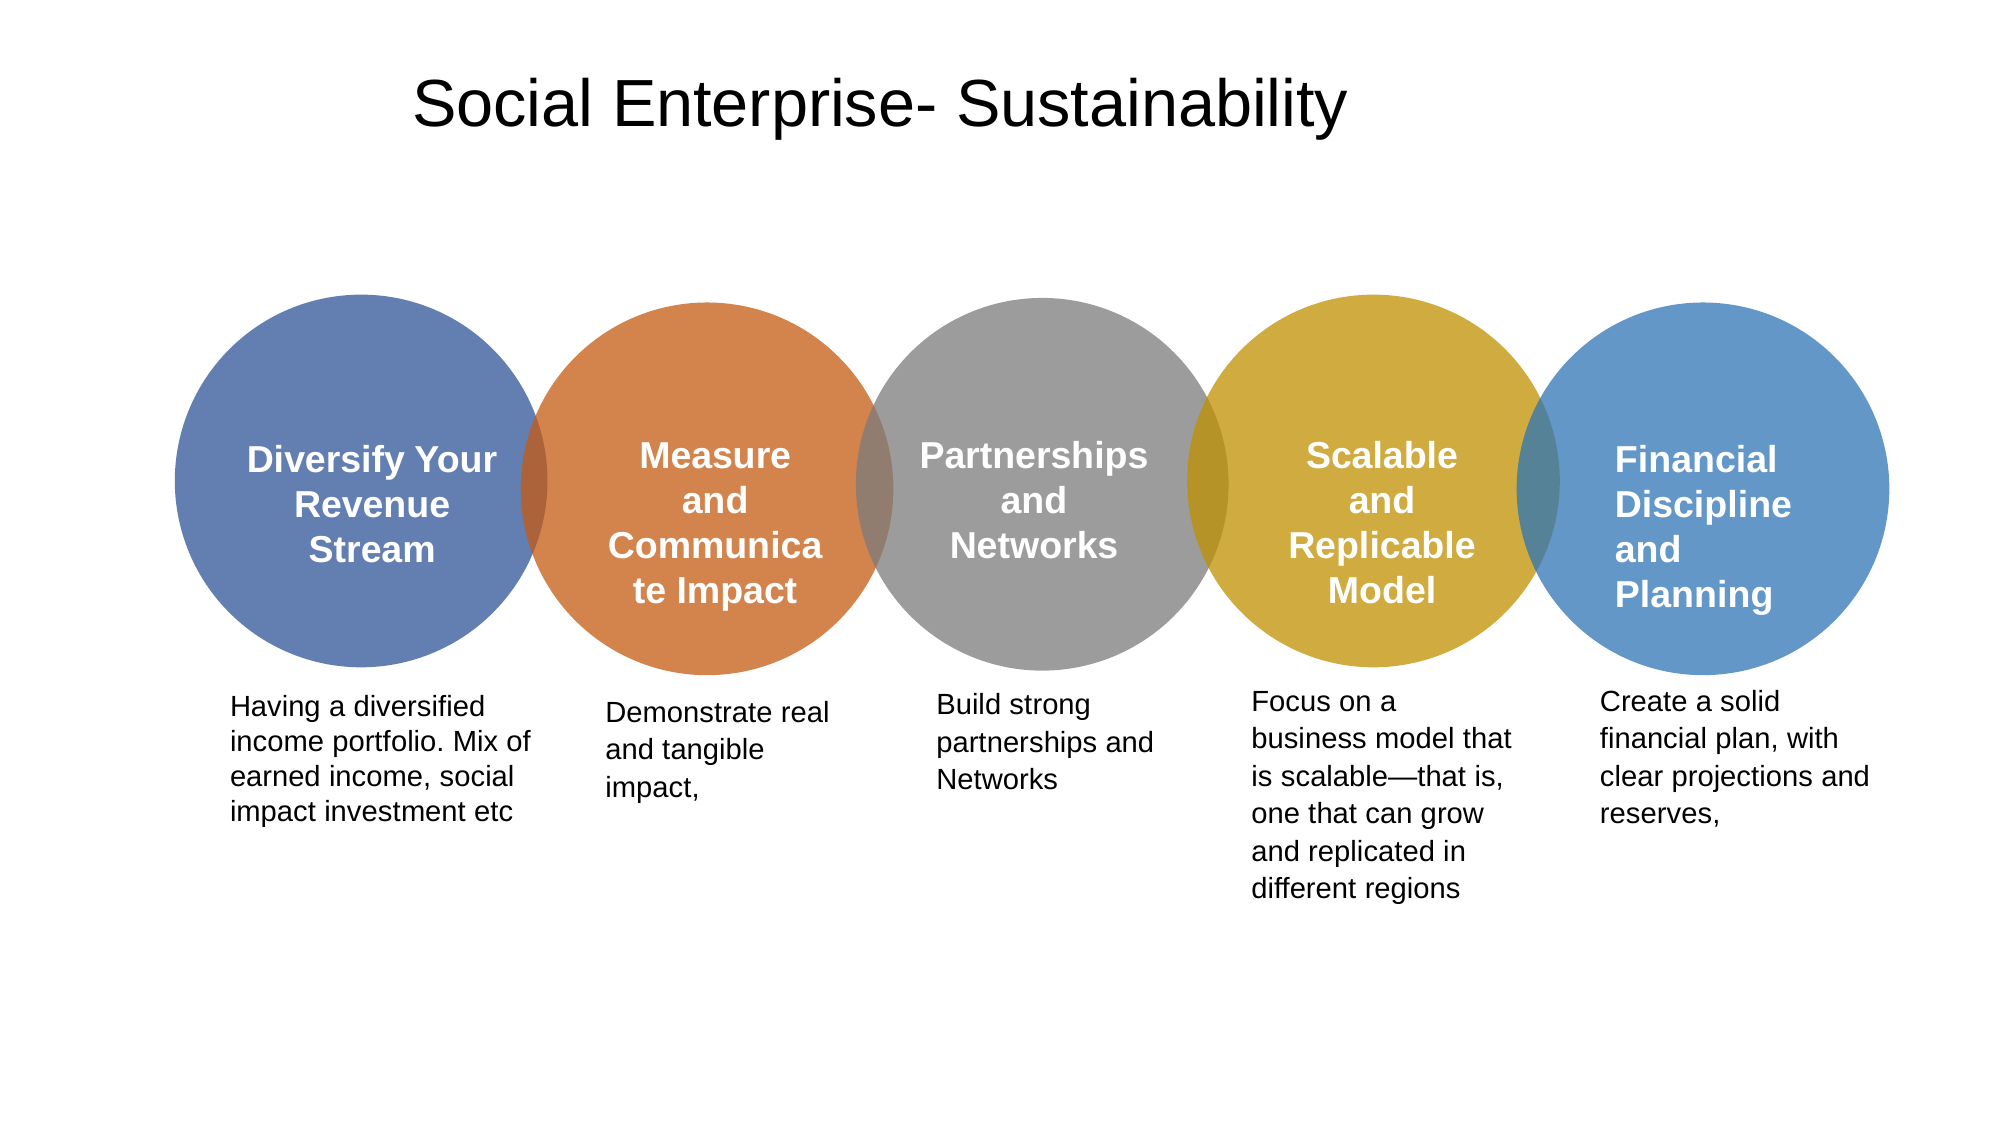

Social Enterprise- Sustainability

Measure and Communicate Impact
Partnerships and Networks
Scalable and Replicable Model
Diversify Your Revenue Stream
Financial Discipline and Planning
Focus on a business model that is scalable—that is, one that can grow and replicated in different regions
Create a solid financial plan, with clear projections and reserves,
Build strong partnerships and Networks
Having a diversified income portfolio. Mix of earned income, social impact investment etc
Demonstrate real and tangible impact,